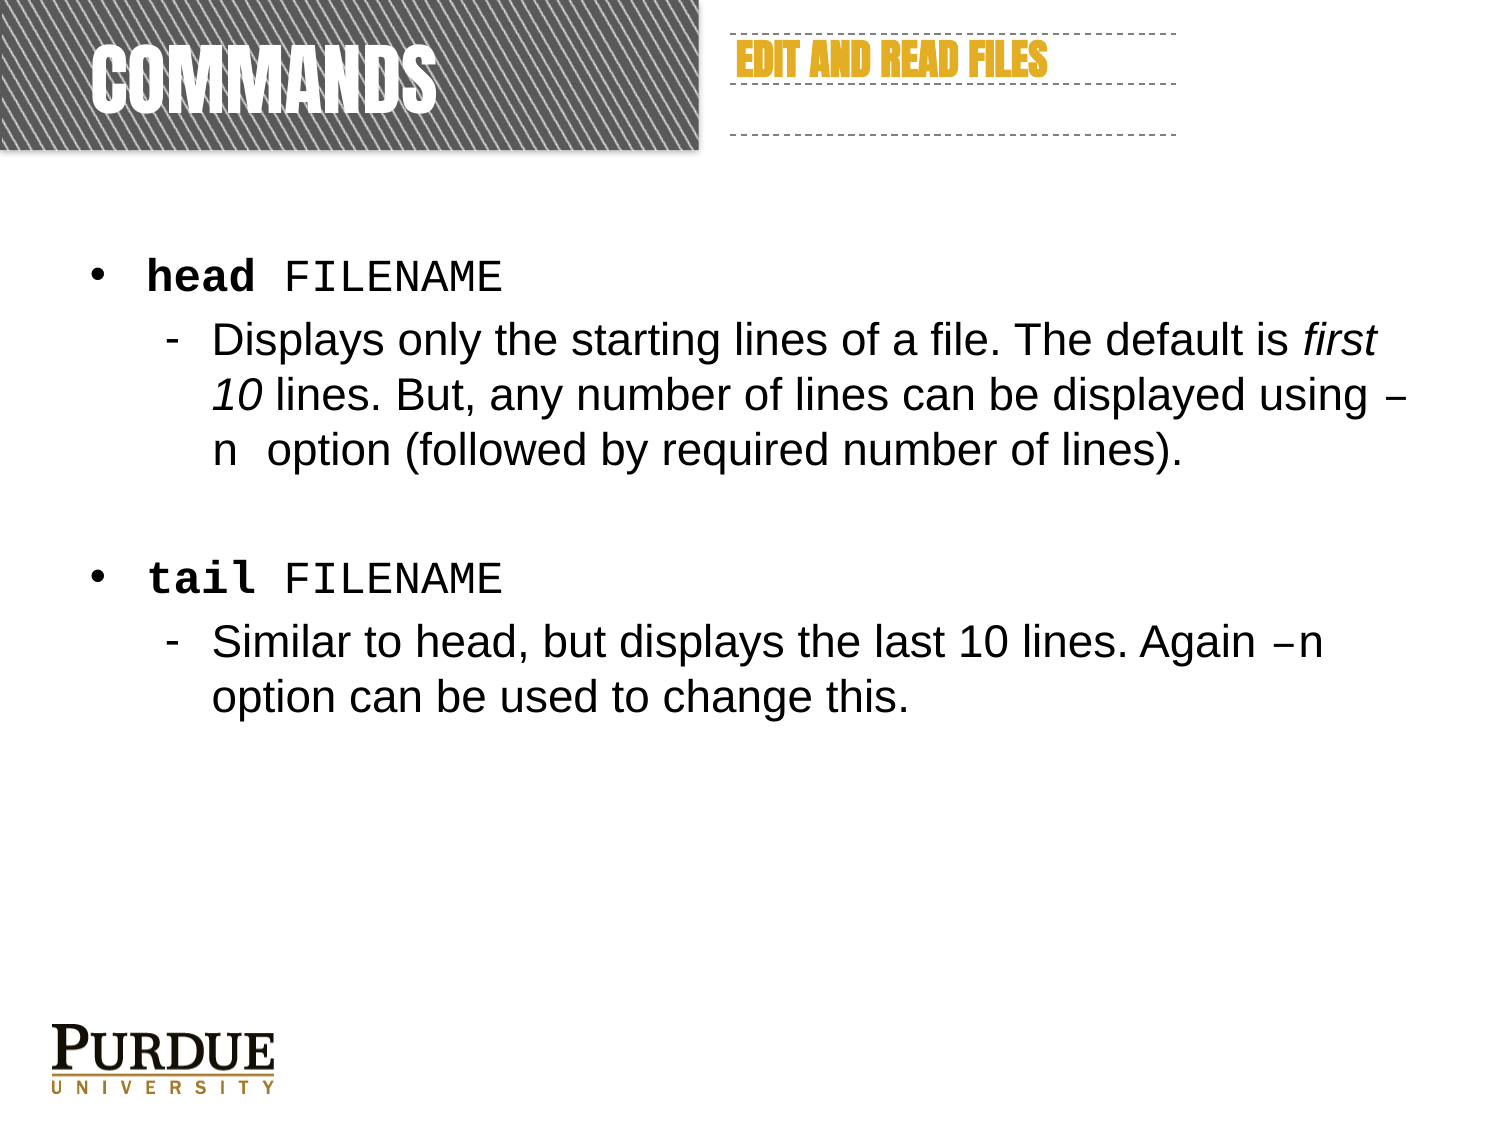

# commands
Edit and read files

head FILENAME
Displays only the starting lines of a file. The default is first 10 lines. But, any number of lines can be displayed using –n option (followed by required number of lines).

tail FILENAME
Similar to head, but displays the last 10 lines. Again –n option can be used to change this.